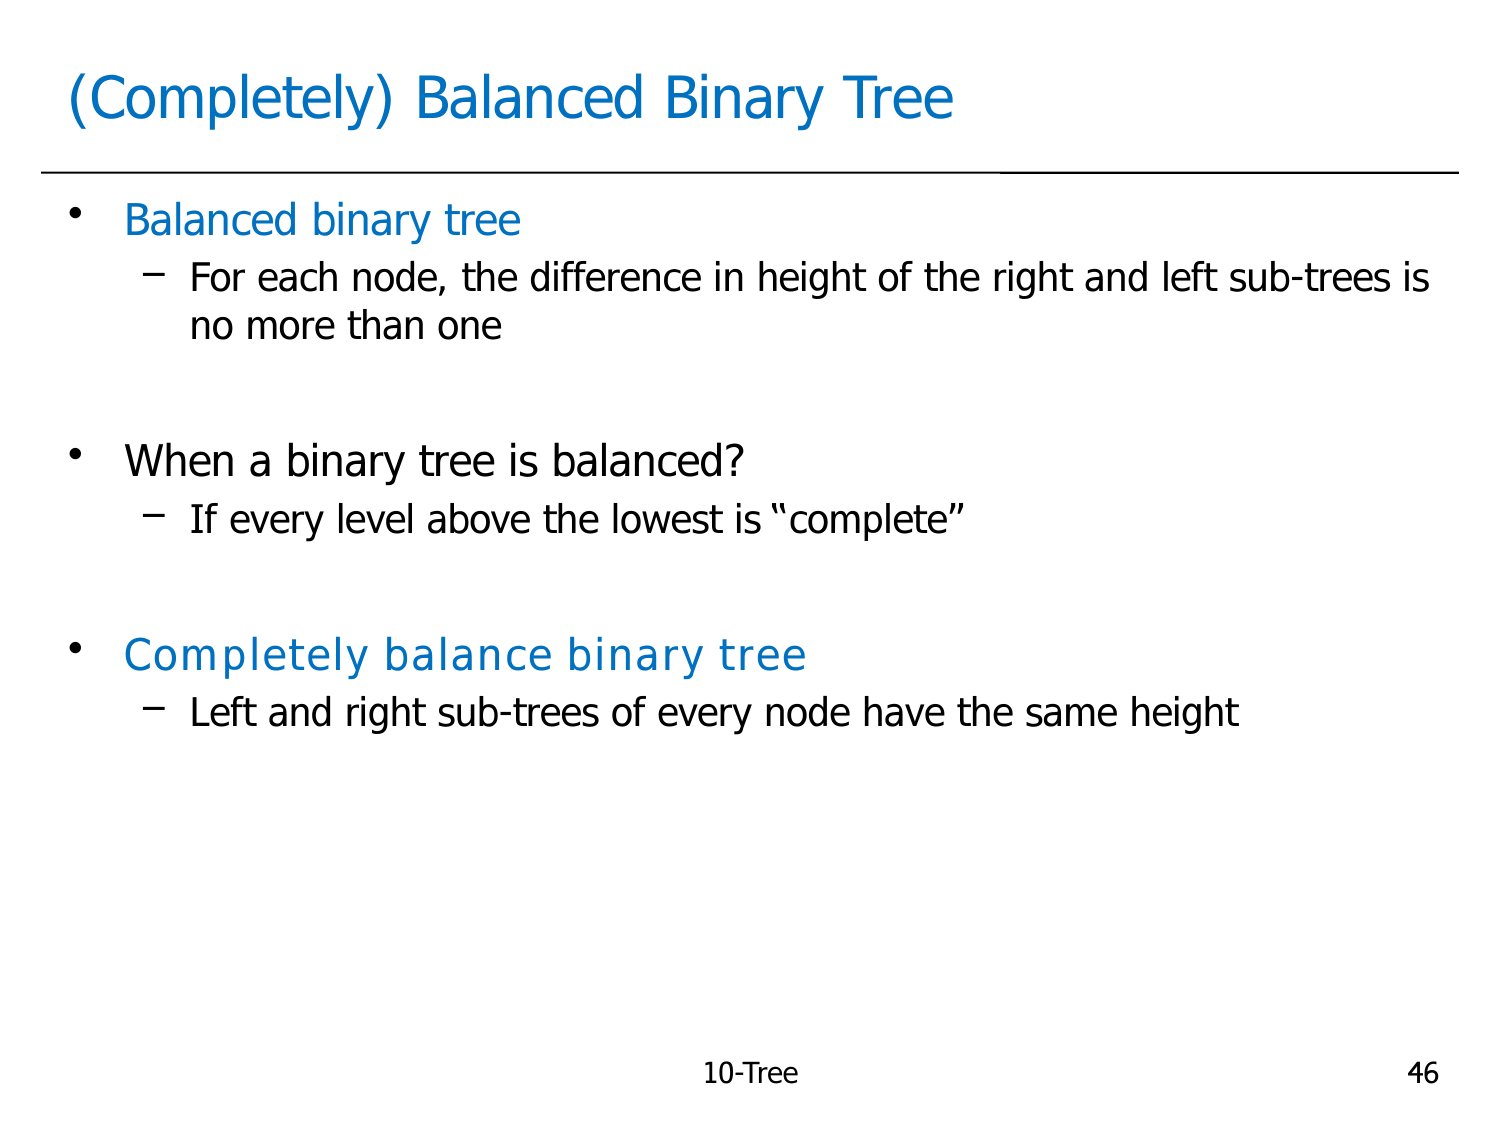

# (Completely) Balanced Binary Tree
Balanced binary tree
For each node, the difference in height of the right and left sub-trees is no more than one

When a binary tree is balanced?
If every level above the lowest is “complete”

Completely balance binary tree
Left and right sub-trees of every node have the same height

10-Tree
46